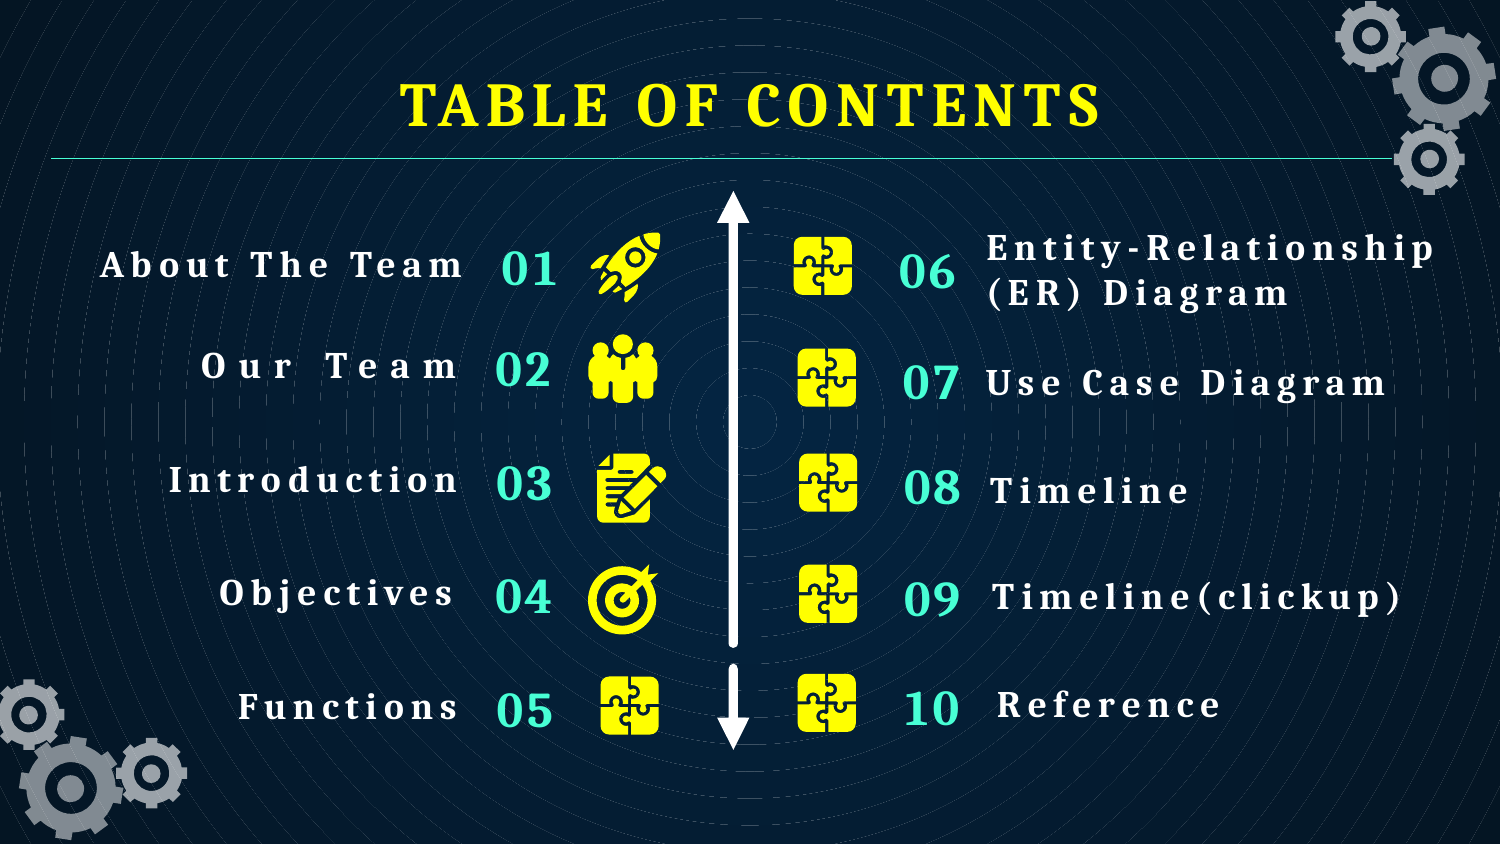

# TABLE OF CONTENTS

06
Entity-Relationship (ER) Diagram

01
About The Team

02
Our Team

07
Use Case Diagram

08
03
Introduction
 Timeline

09
04
Objectives
 Timeline(clickup)
10

05
 Reference
Functions